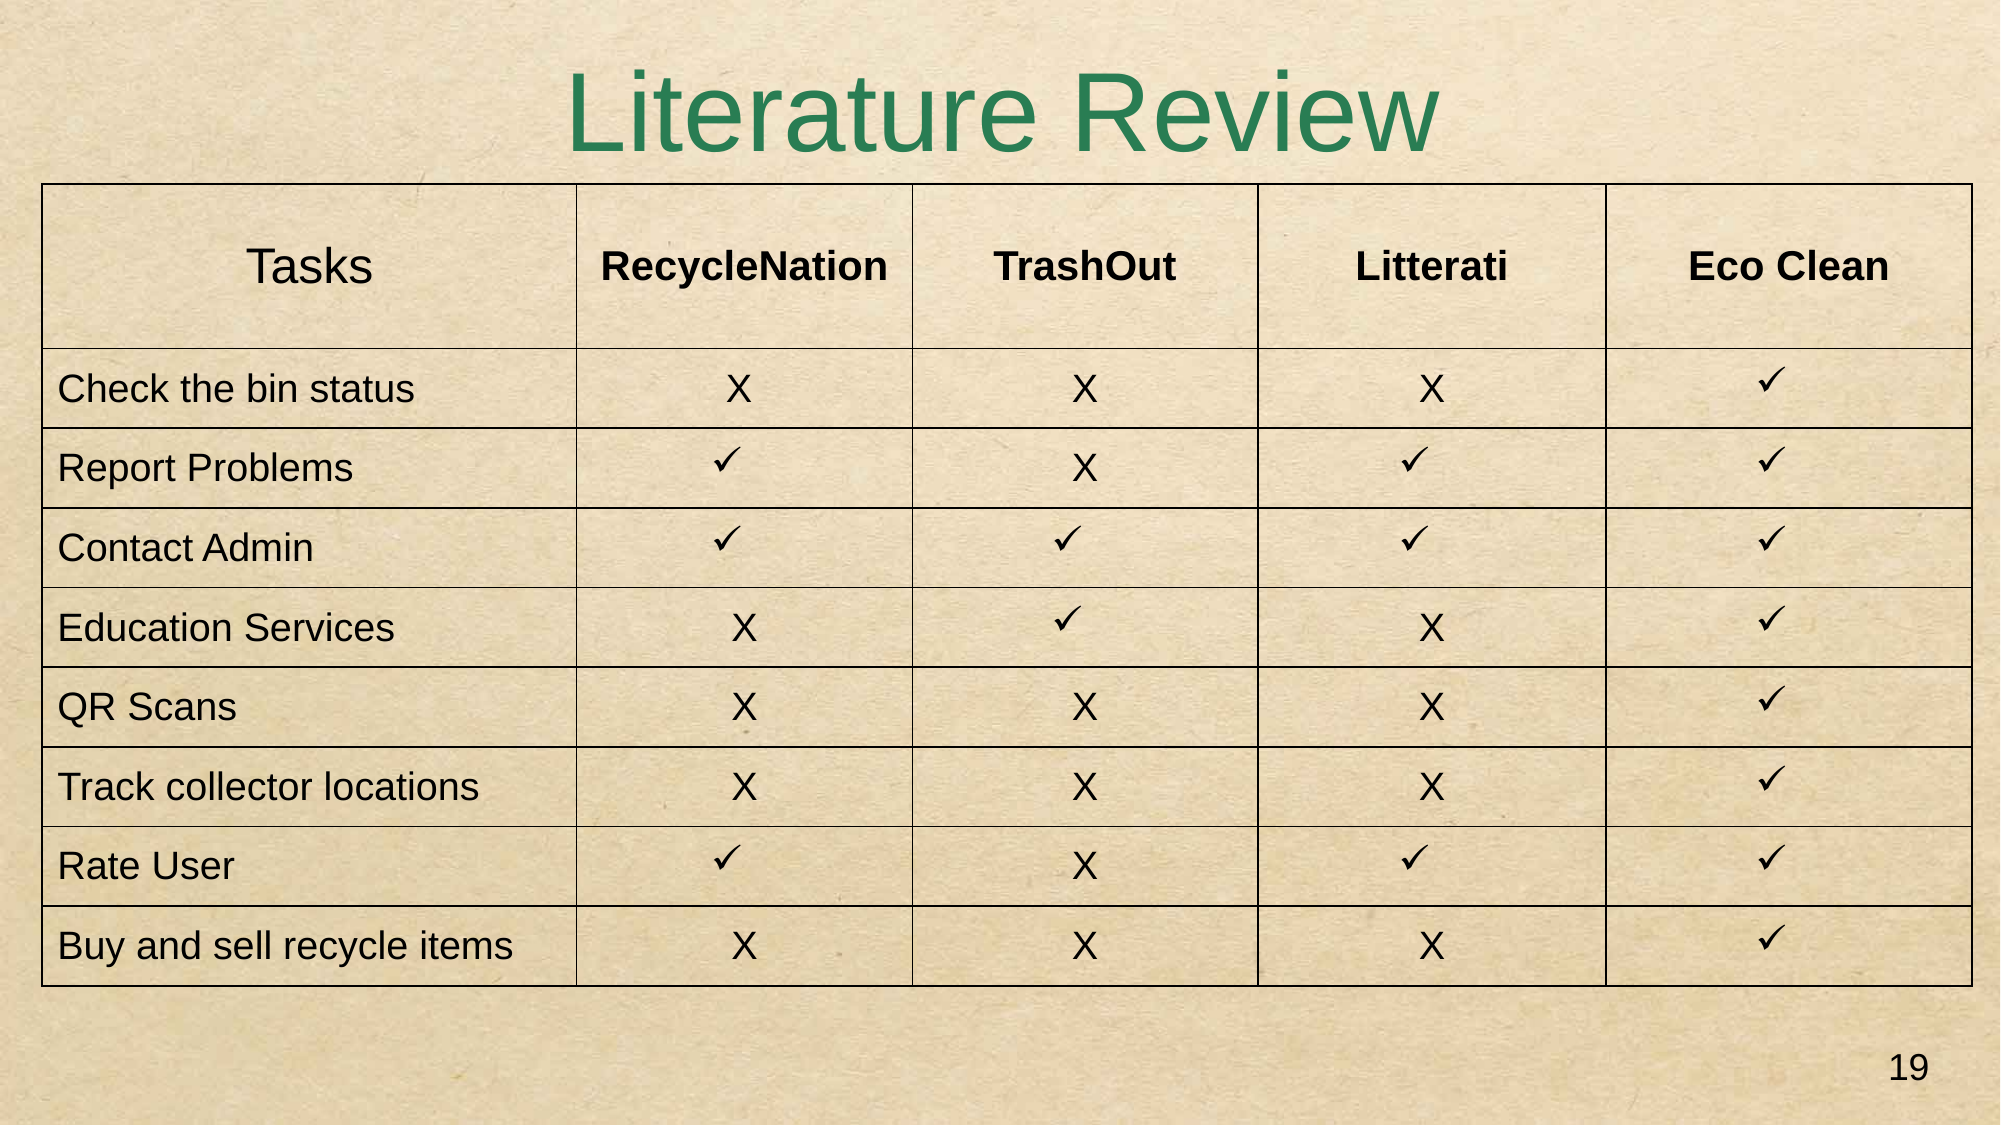

Literature Review
| Tasks | RecycleNation | TrashOut | Litterati | Eco Clean |
| --- | --- | --- | --- | --- |
| Check the bin status | X | X | X |  |
| Report Problems |  | X |  |  |
| Contact Admin |  |  |  |  |
| Education Services | X |  | X |  |
| QR Scans | X | X | X |  |
| Track collector locations | X | X | X |  |
| Rate User |  | X |  |  |
| Buy and sell recycle items | X | X | X |  |
19